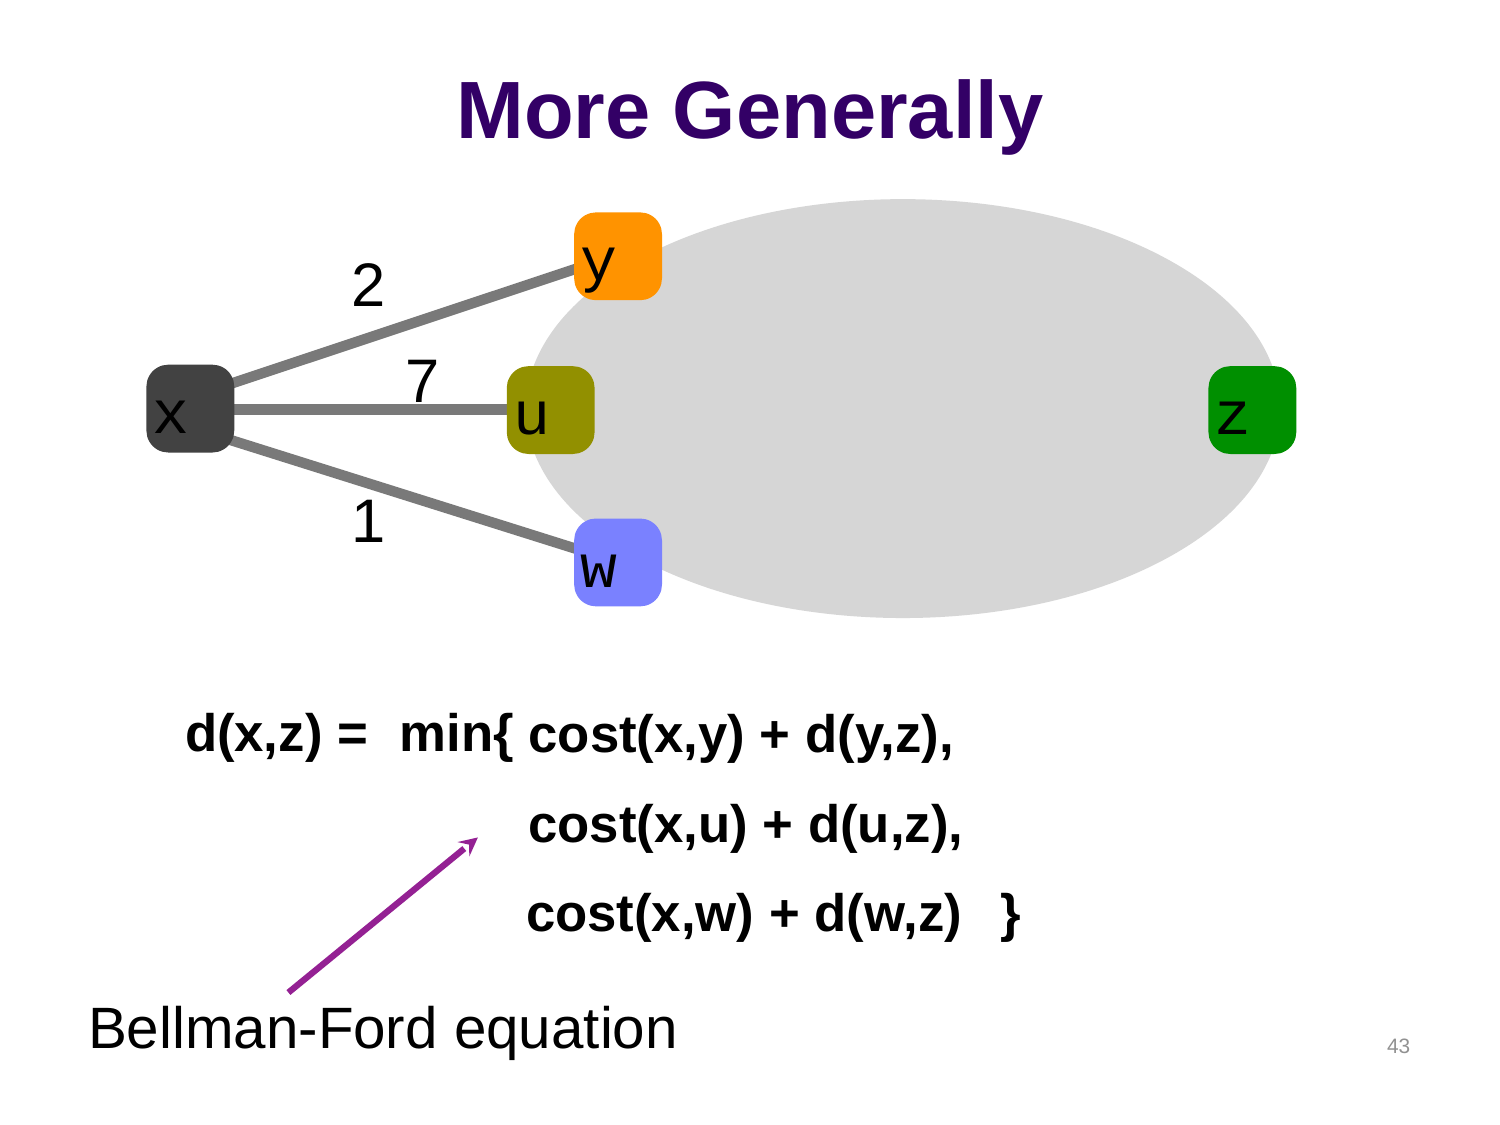

# More Generally

y

2

7
x
u
z

1
w
d(x,z) =
min{
cost(x,y) + d(y,z),
cost(x,u) + d(u,z),

cost(x,w) + d(w,z)
}
Bellman-Ford equation
43